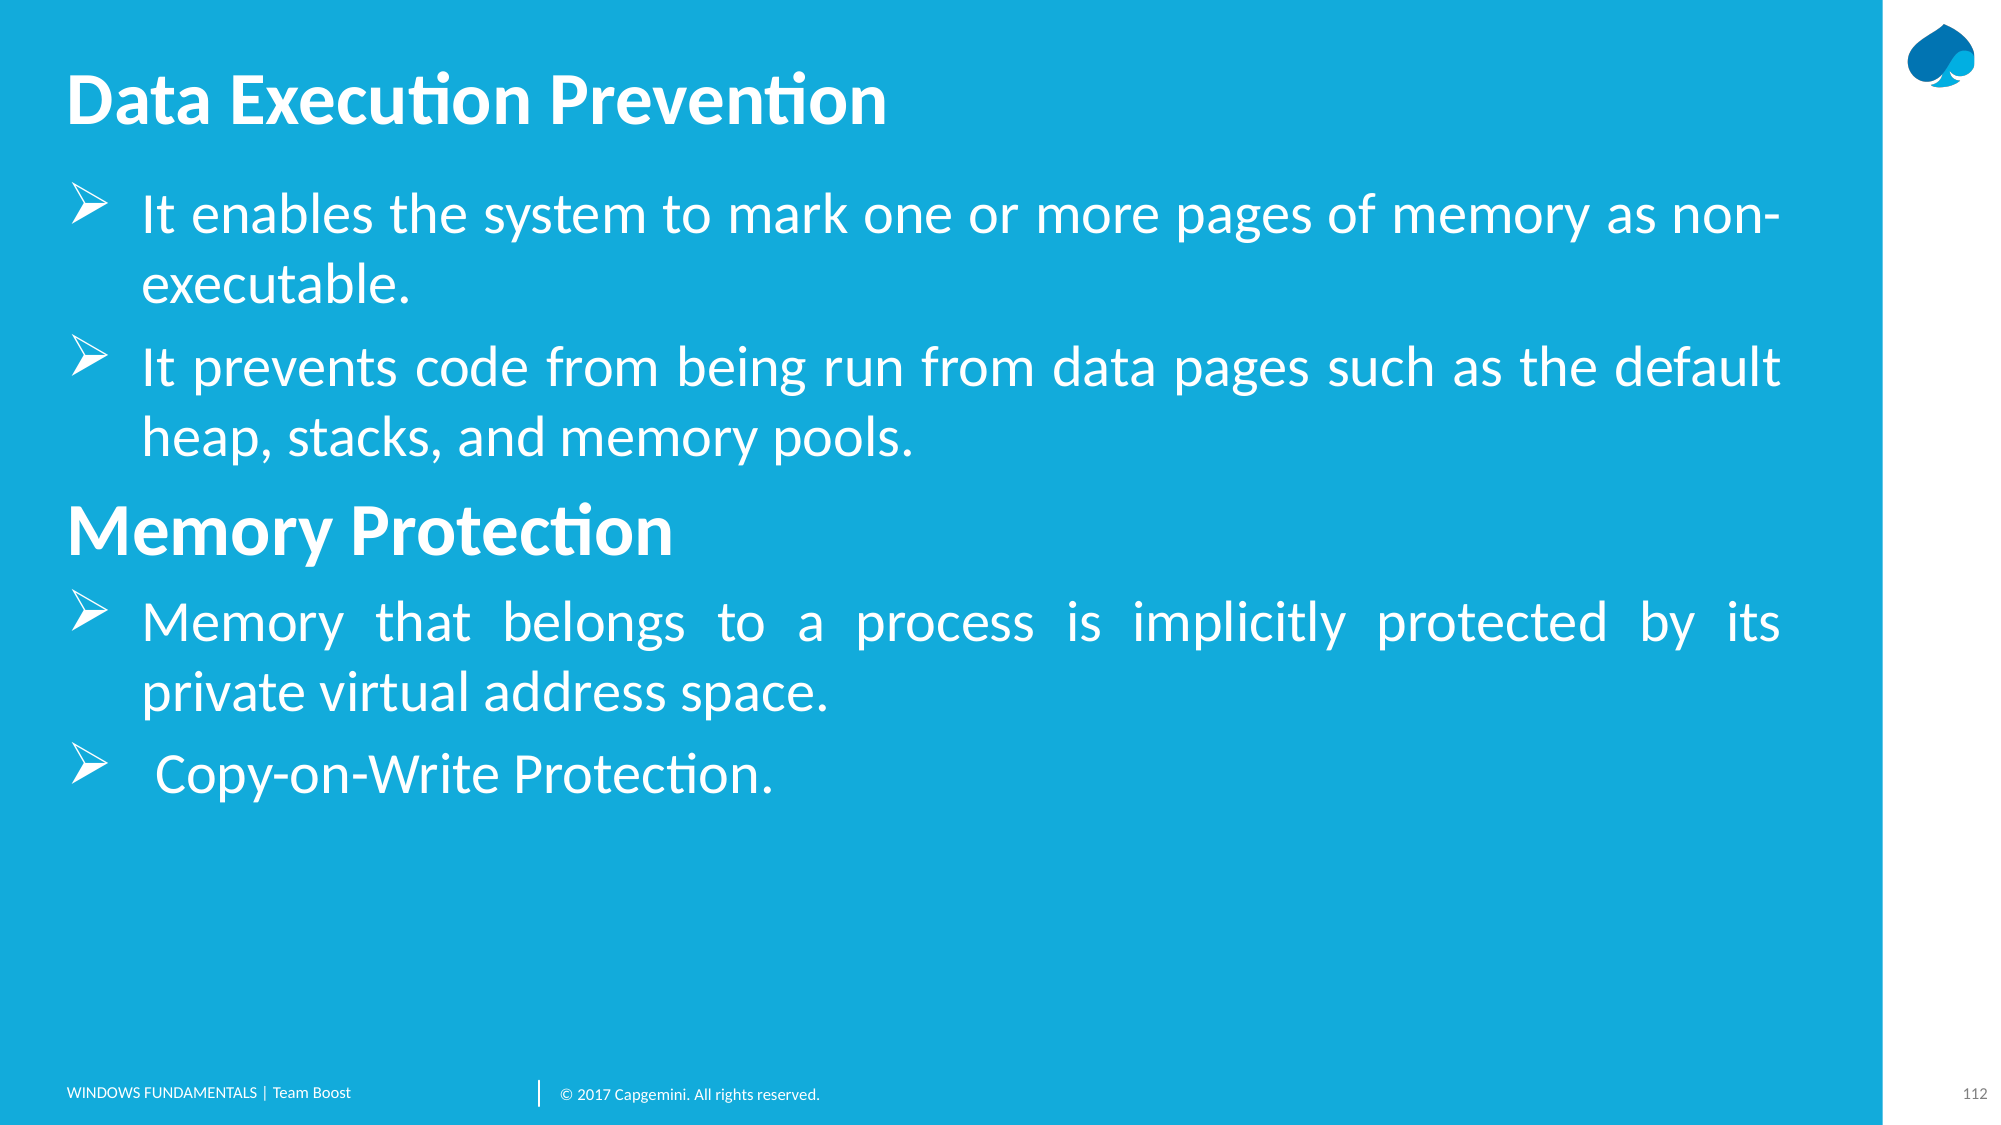

# Data Execution Prevention
It enables the system to mark one or more pages of memory as non-executable.
It prevents code from being run from data pages such as the default heap, stacks, and memory pools.
Memory Protection
Memory that belongs to a process is implicitly protected by its private virtual address space.
 Copy-on-Write Protection.